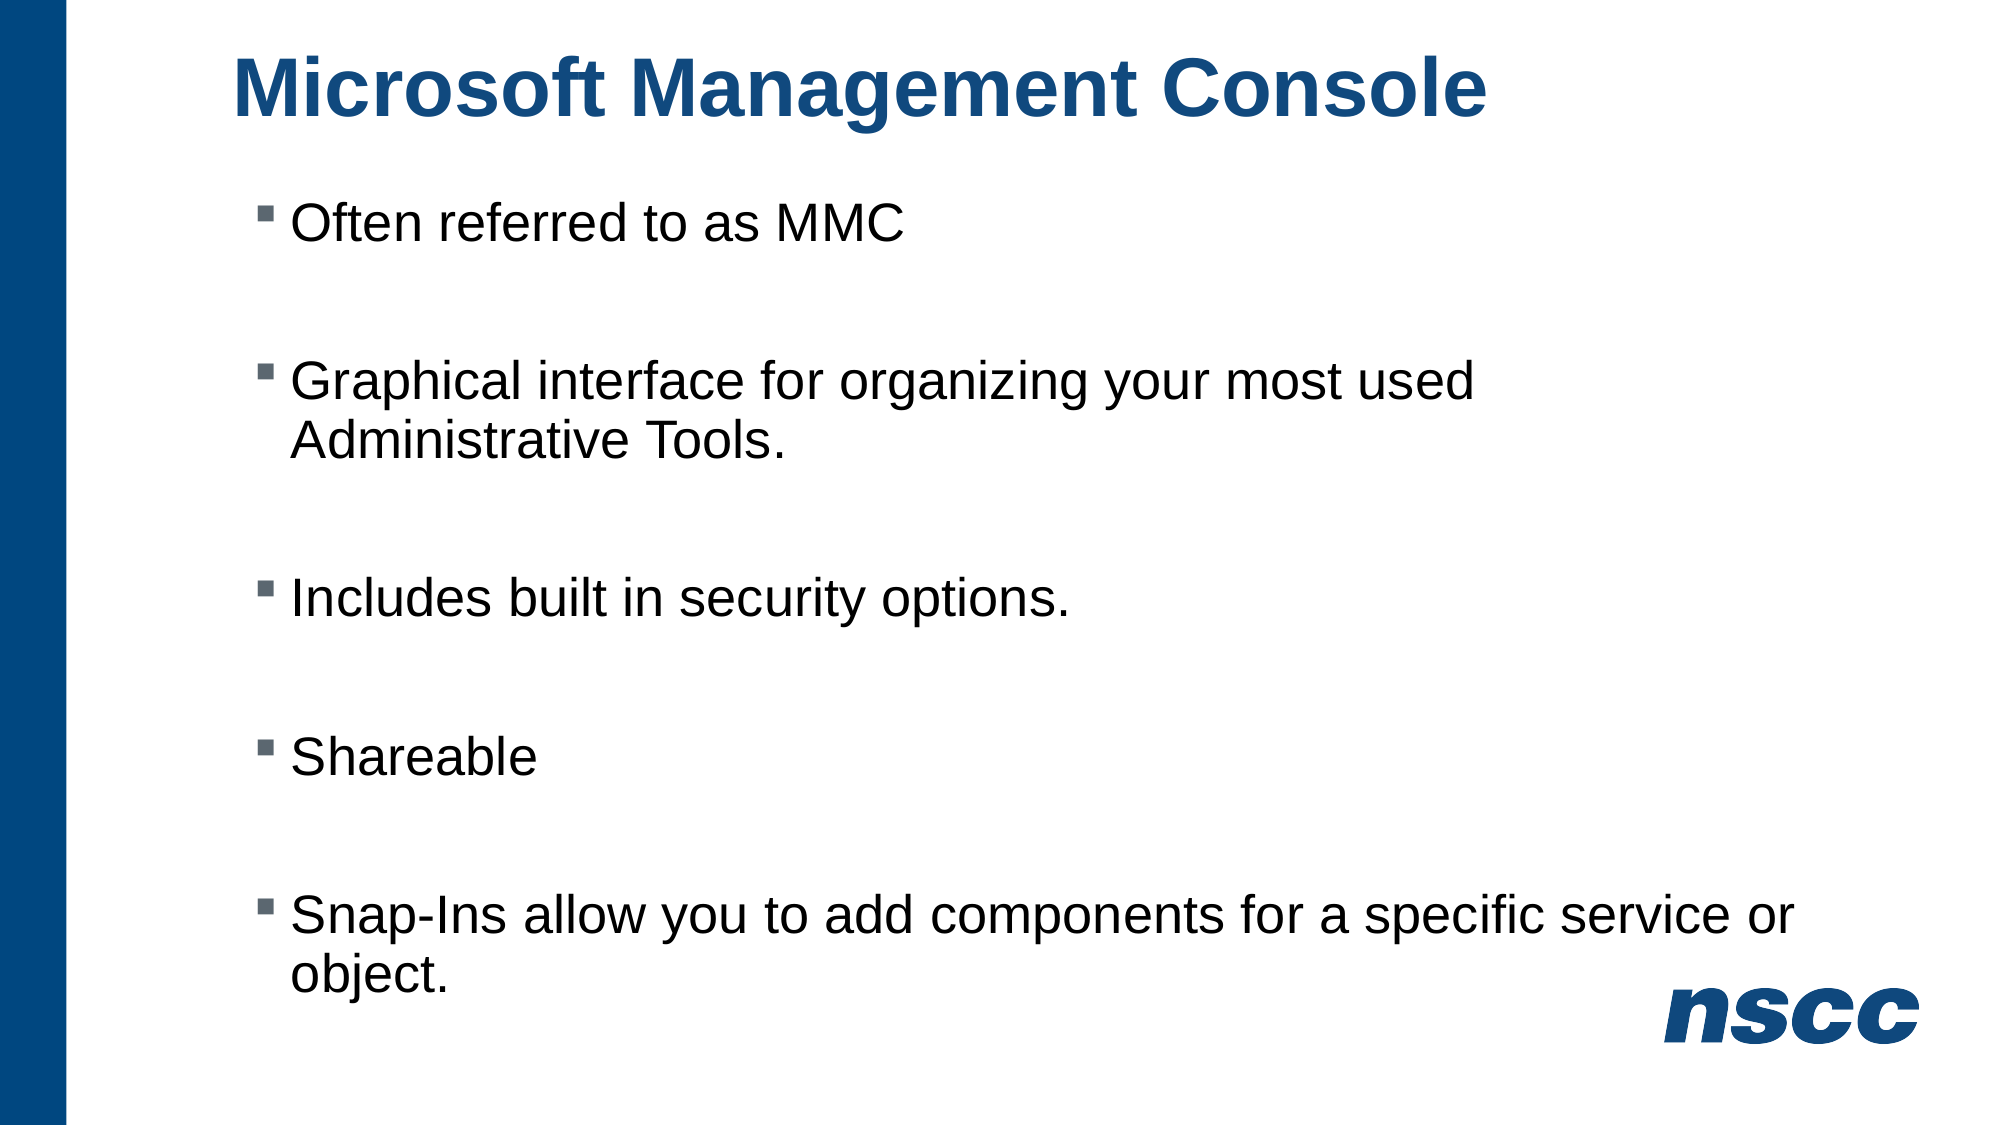

# Microsoft Management Console
Often referred to as MMC

Graphical interface for organizing your most used Administrative Tools.

Includes built in security options.

Shareable

Snap-Ins allow you to add components for a specific service or object.